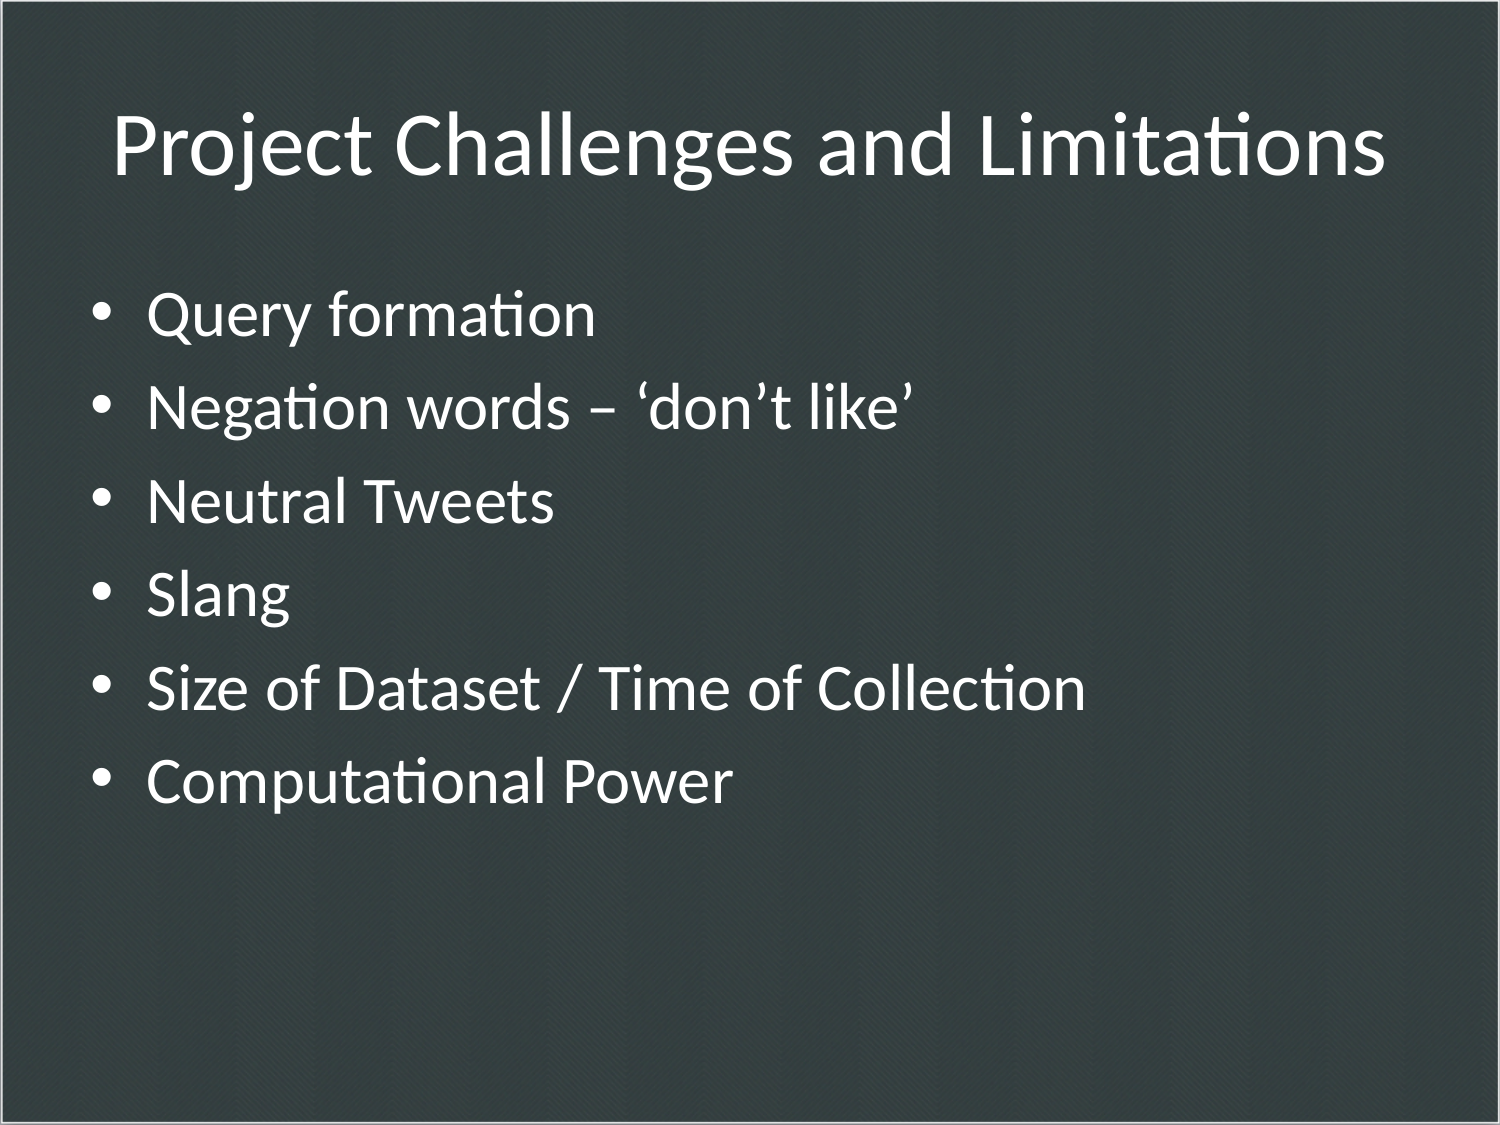

# Project Challenges and Limitations
Query formation
Negation words – ‘don’t like’
Neutral Tweets
Slang
Size of Dataset / Time of Collection
Computational Power